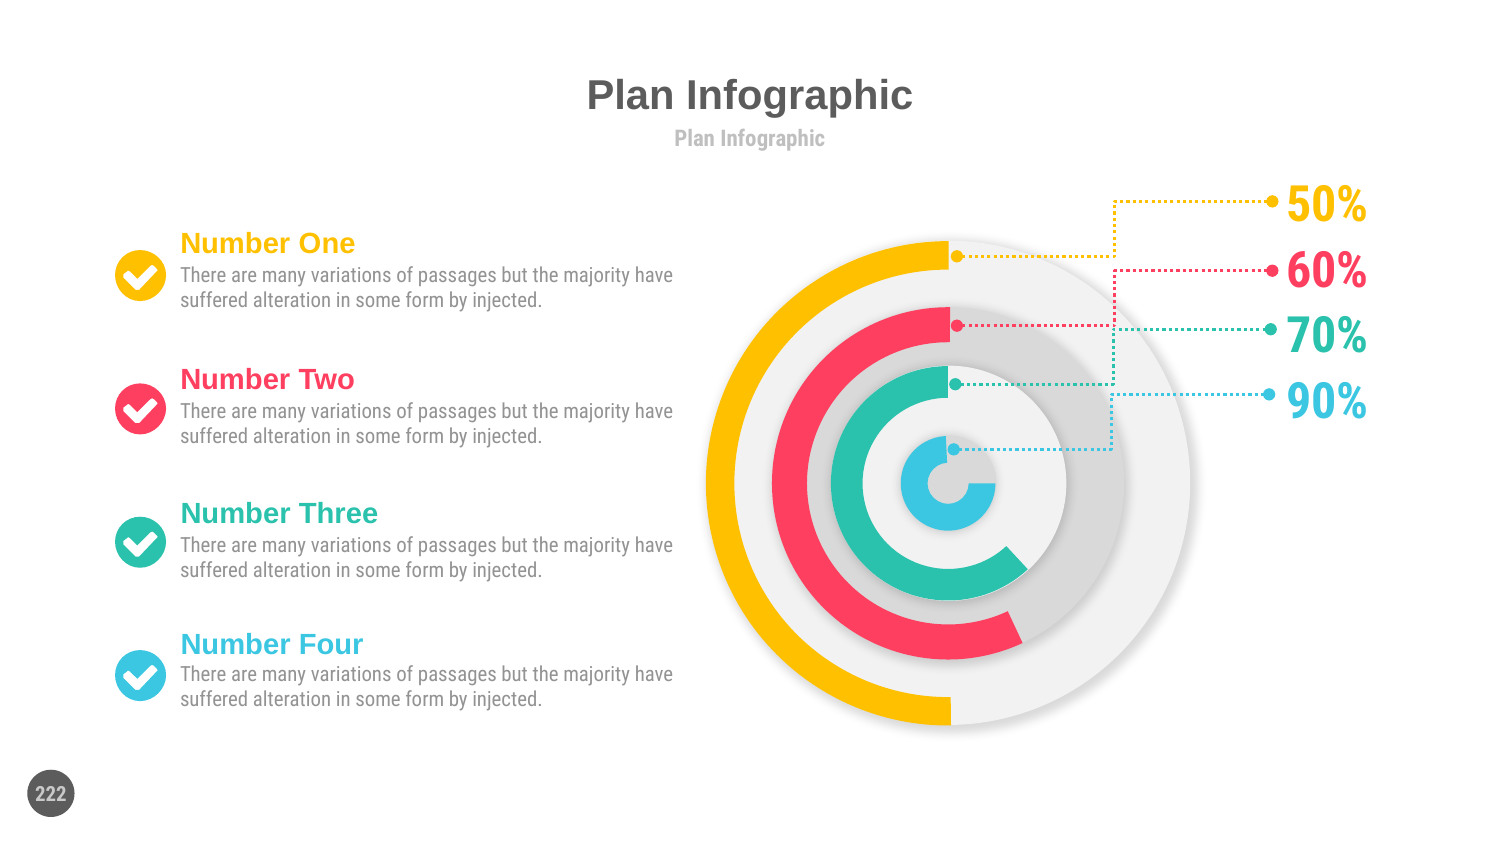

# Plan Infographic
Plan Infographic
50%
Number One
There are many variations of passages but the majority have  suffered alteration in some form by injected.
60%

70%

Number Two
There are many variations of passages but the majority have  suffered alteration in some form by injected.

90%

Number Three
There are many variations of passages but the majority have  suffered alteration in some form by injected.

Number Four
There are many variations of passages but the majority have  suffered alteration in some form by injected.

222